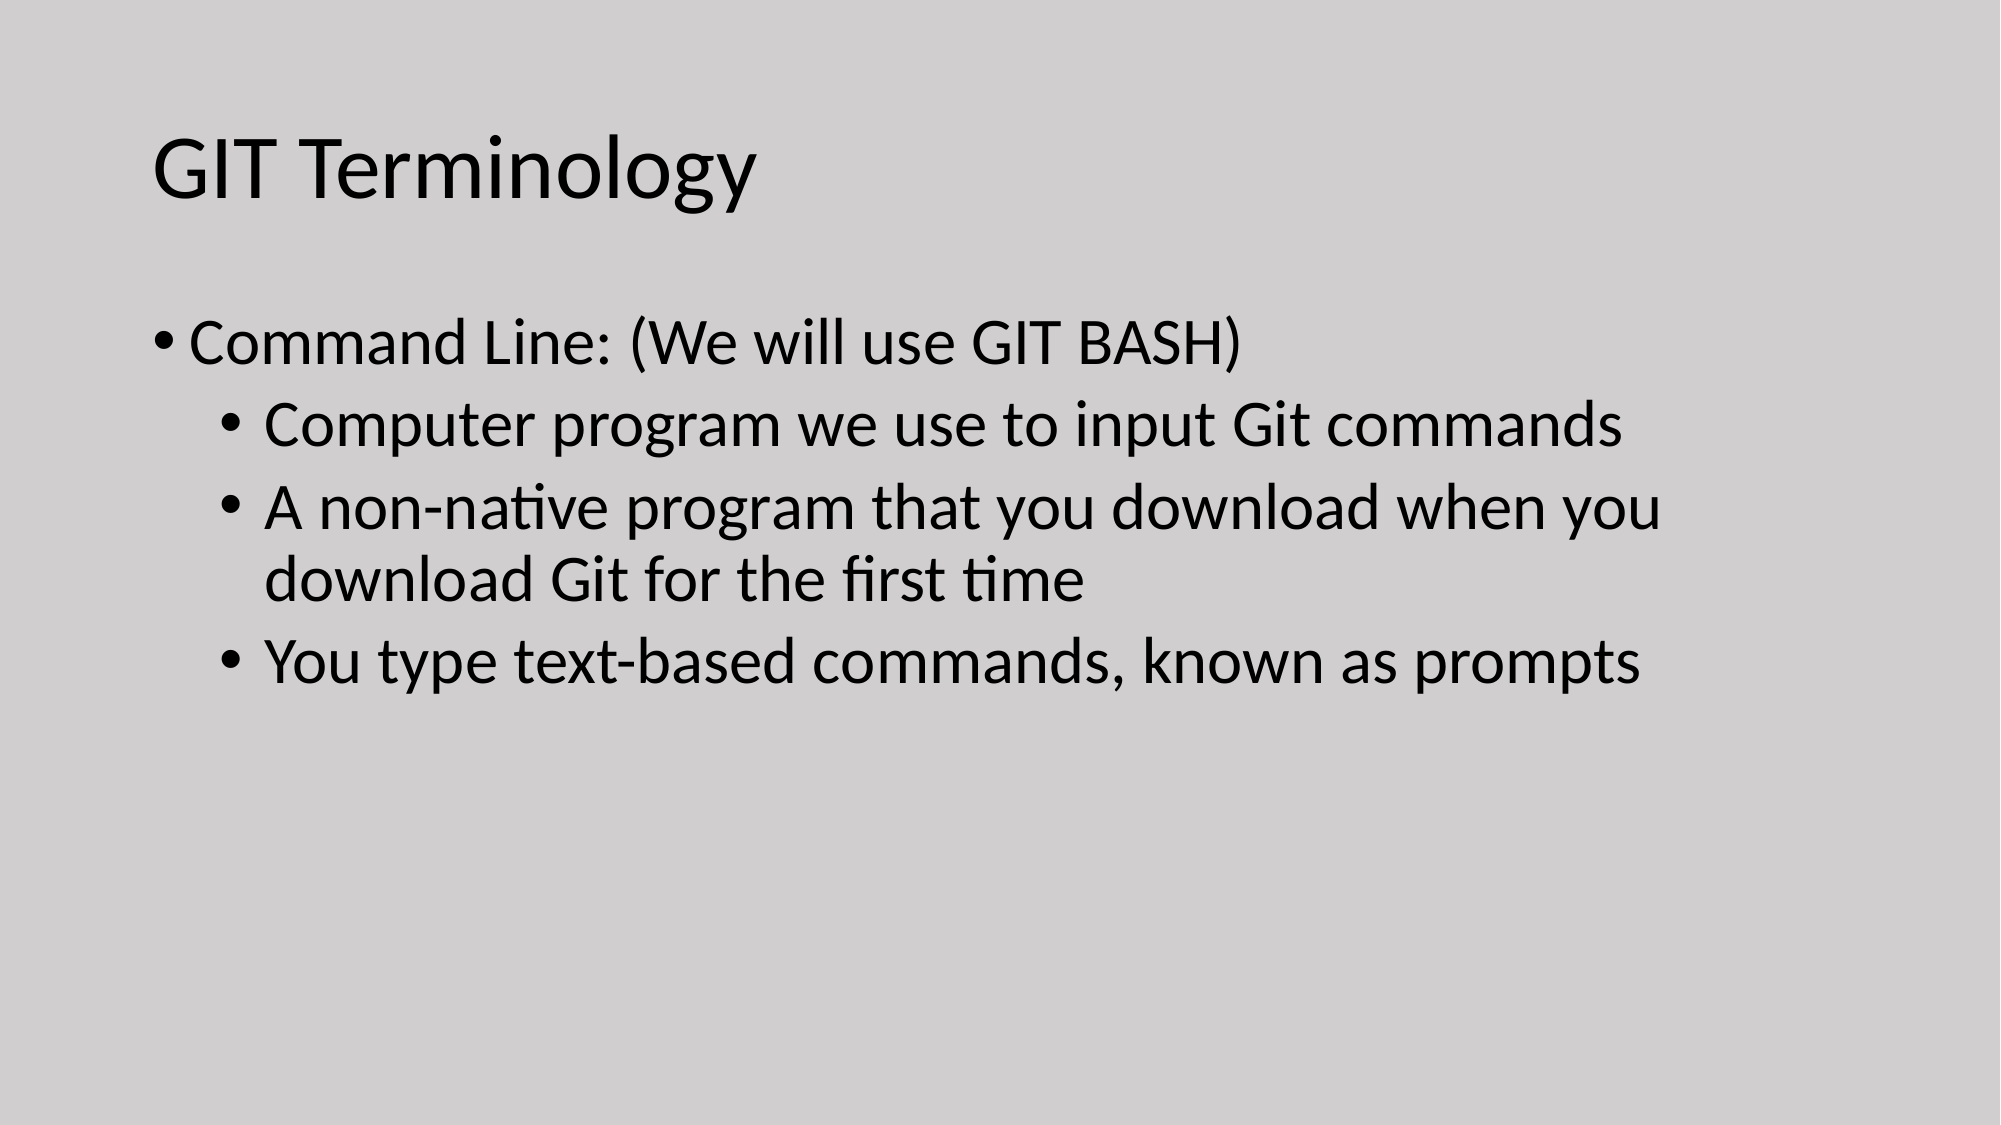

# GIT Terminology
Command Line: (We will use GIT BASH)
Computer program we use to input Git commands
A non-native program that you download when you download Git for the first time
You type text-based commands, known as prompts